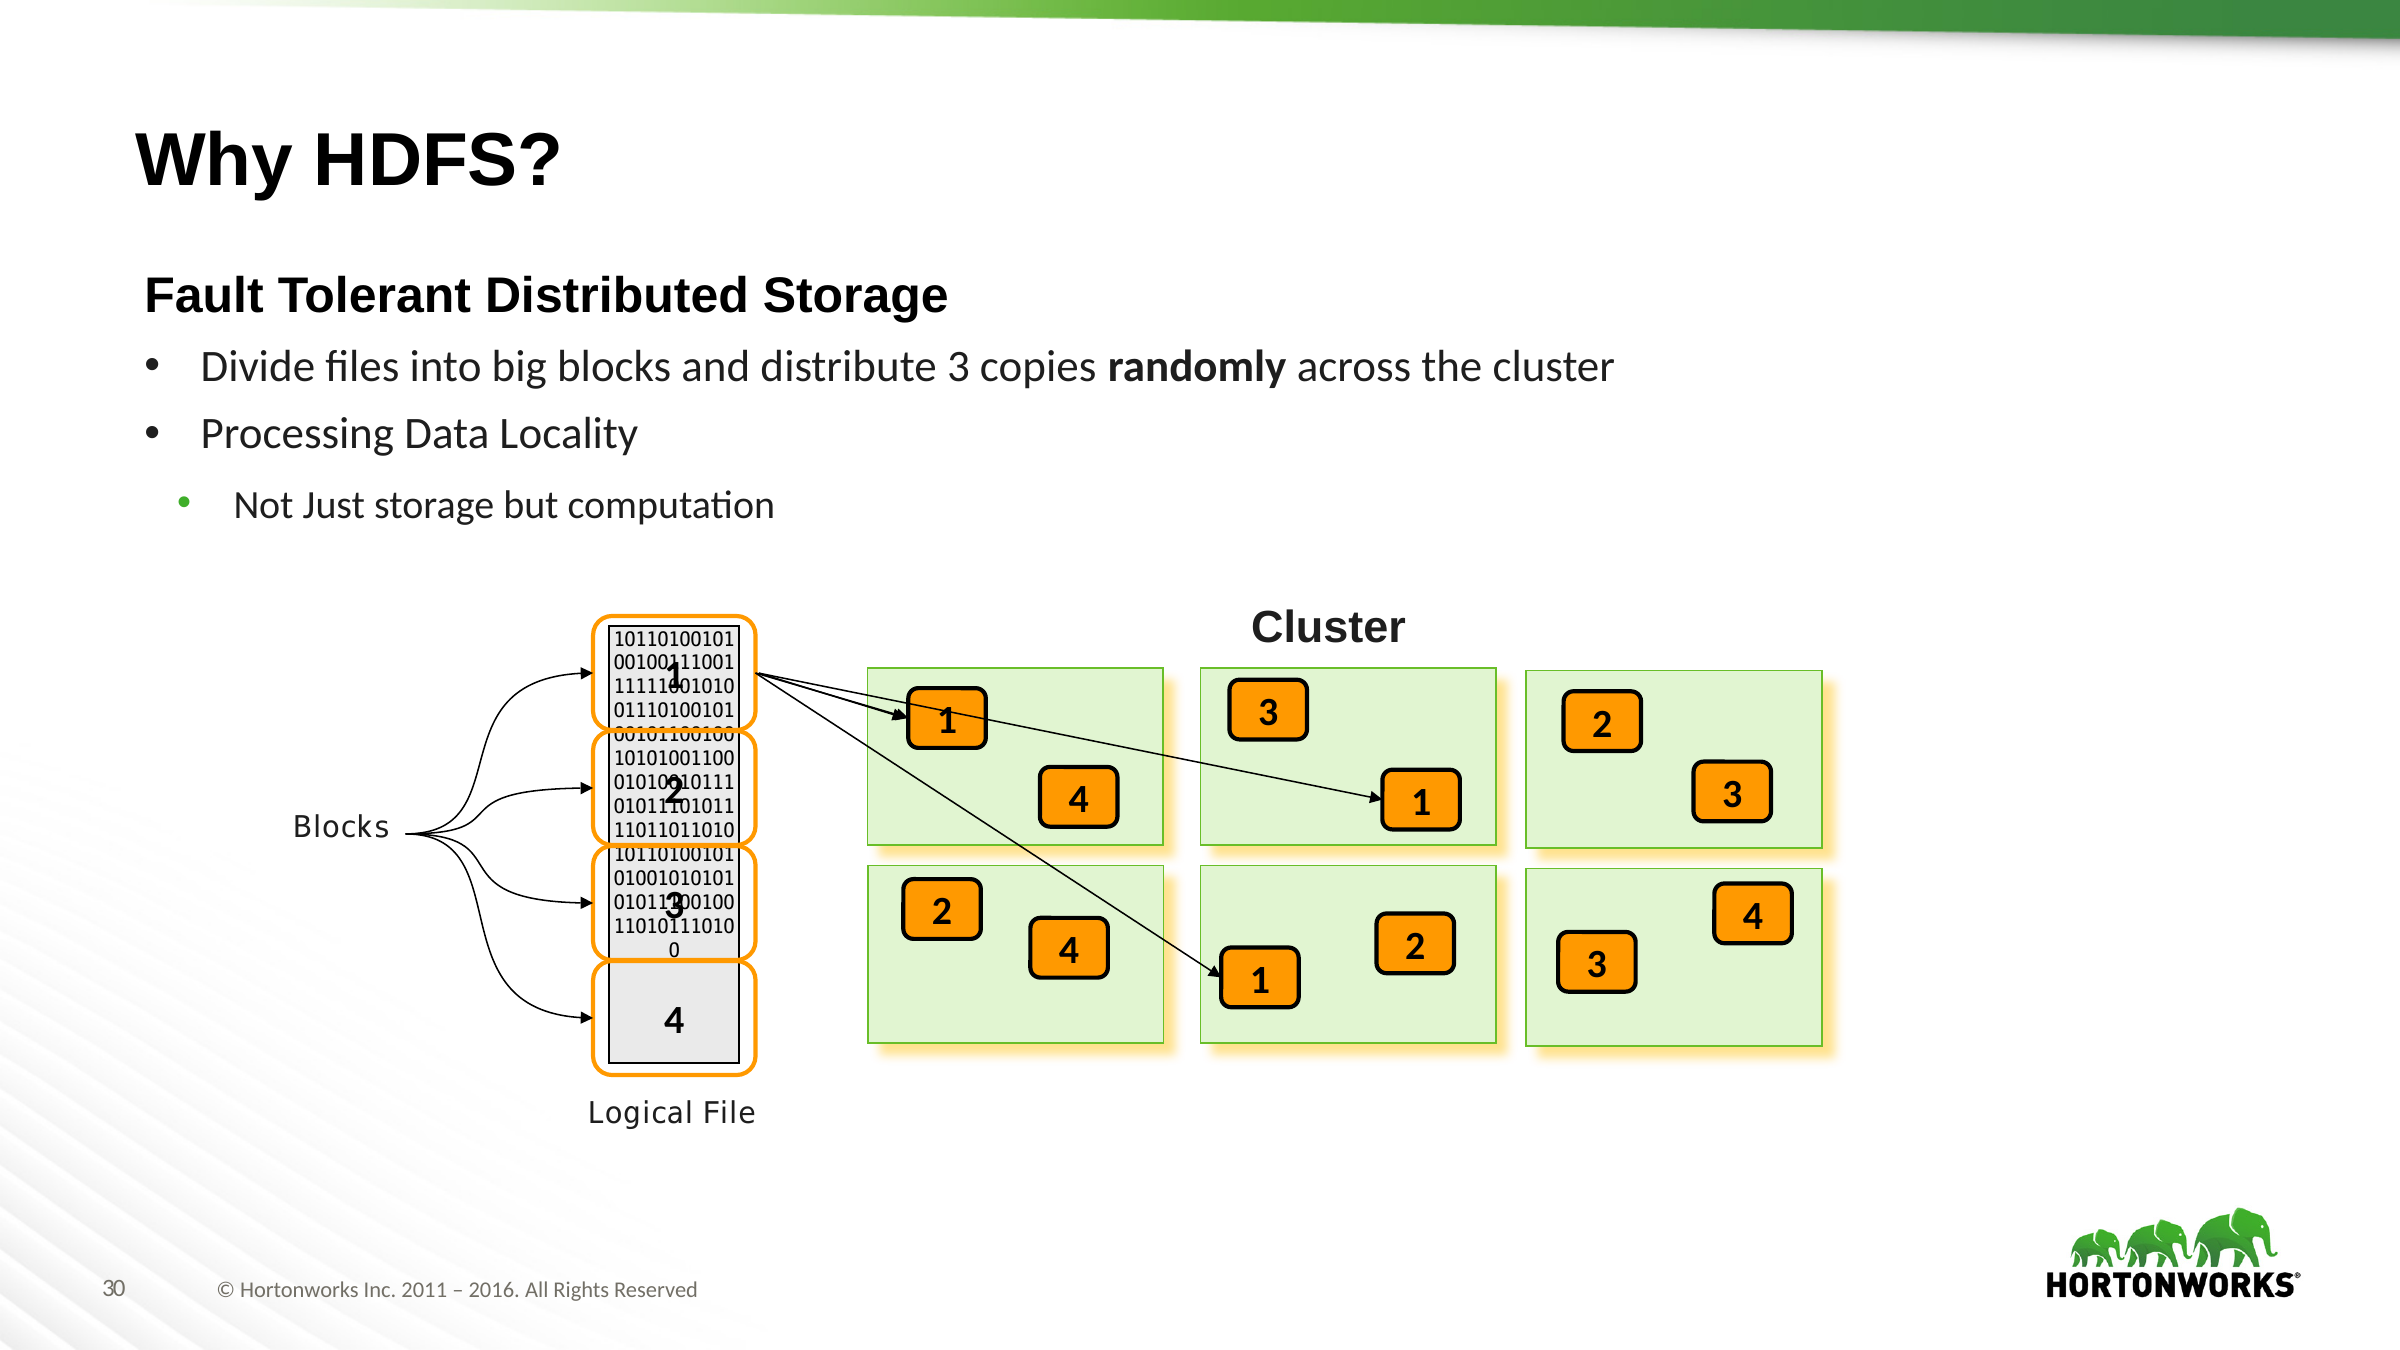

# Why HDFS?
Fault Tolerant Distributed Storage
Divide files into big blocks and distribute 3 copies randomly across the cluster
Processing Data Locality
Not Just storage but computation

Cluster
1
101101001010010011100111111001010011101001010010110010010101001100010100101110101110101111011011010101101001010100101010101011100100110101110100

3
1
2
2
3
4
1
Blocks
3

2
4
2
4
3
1
4
Logical File